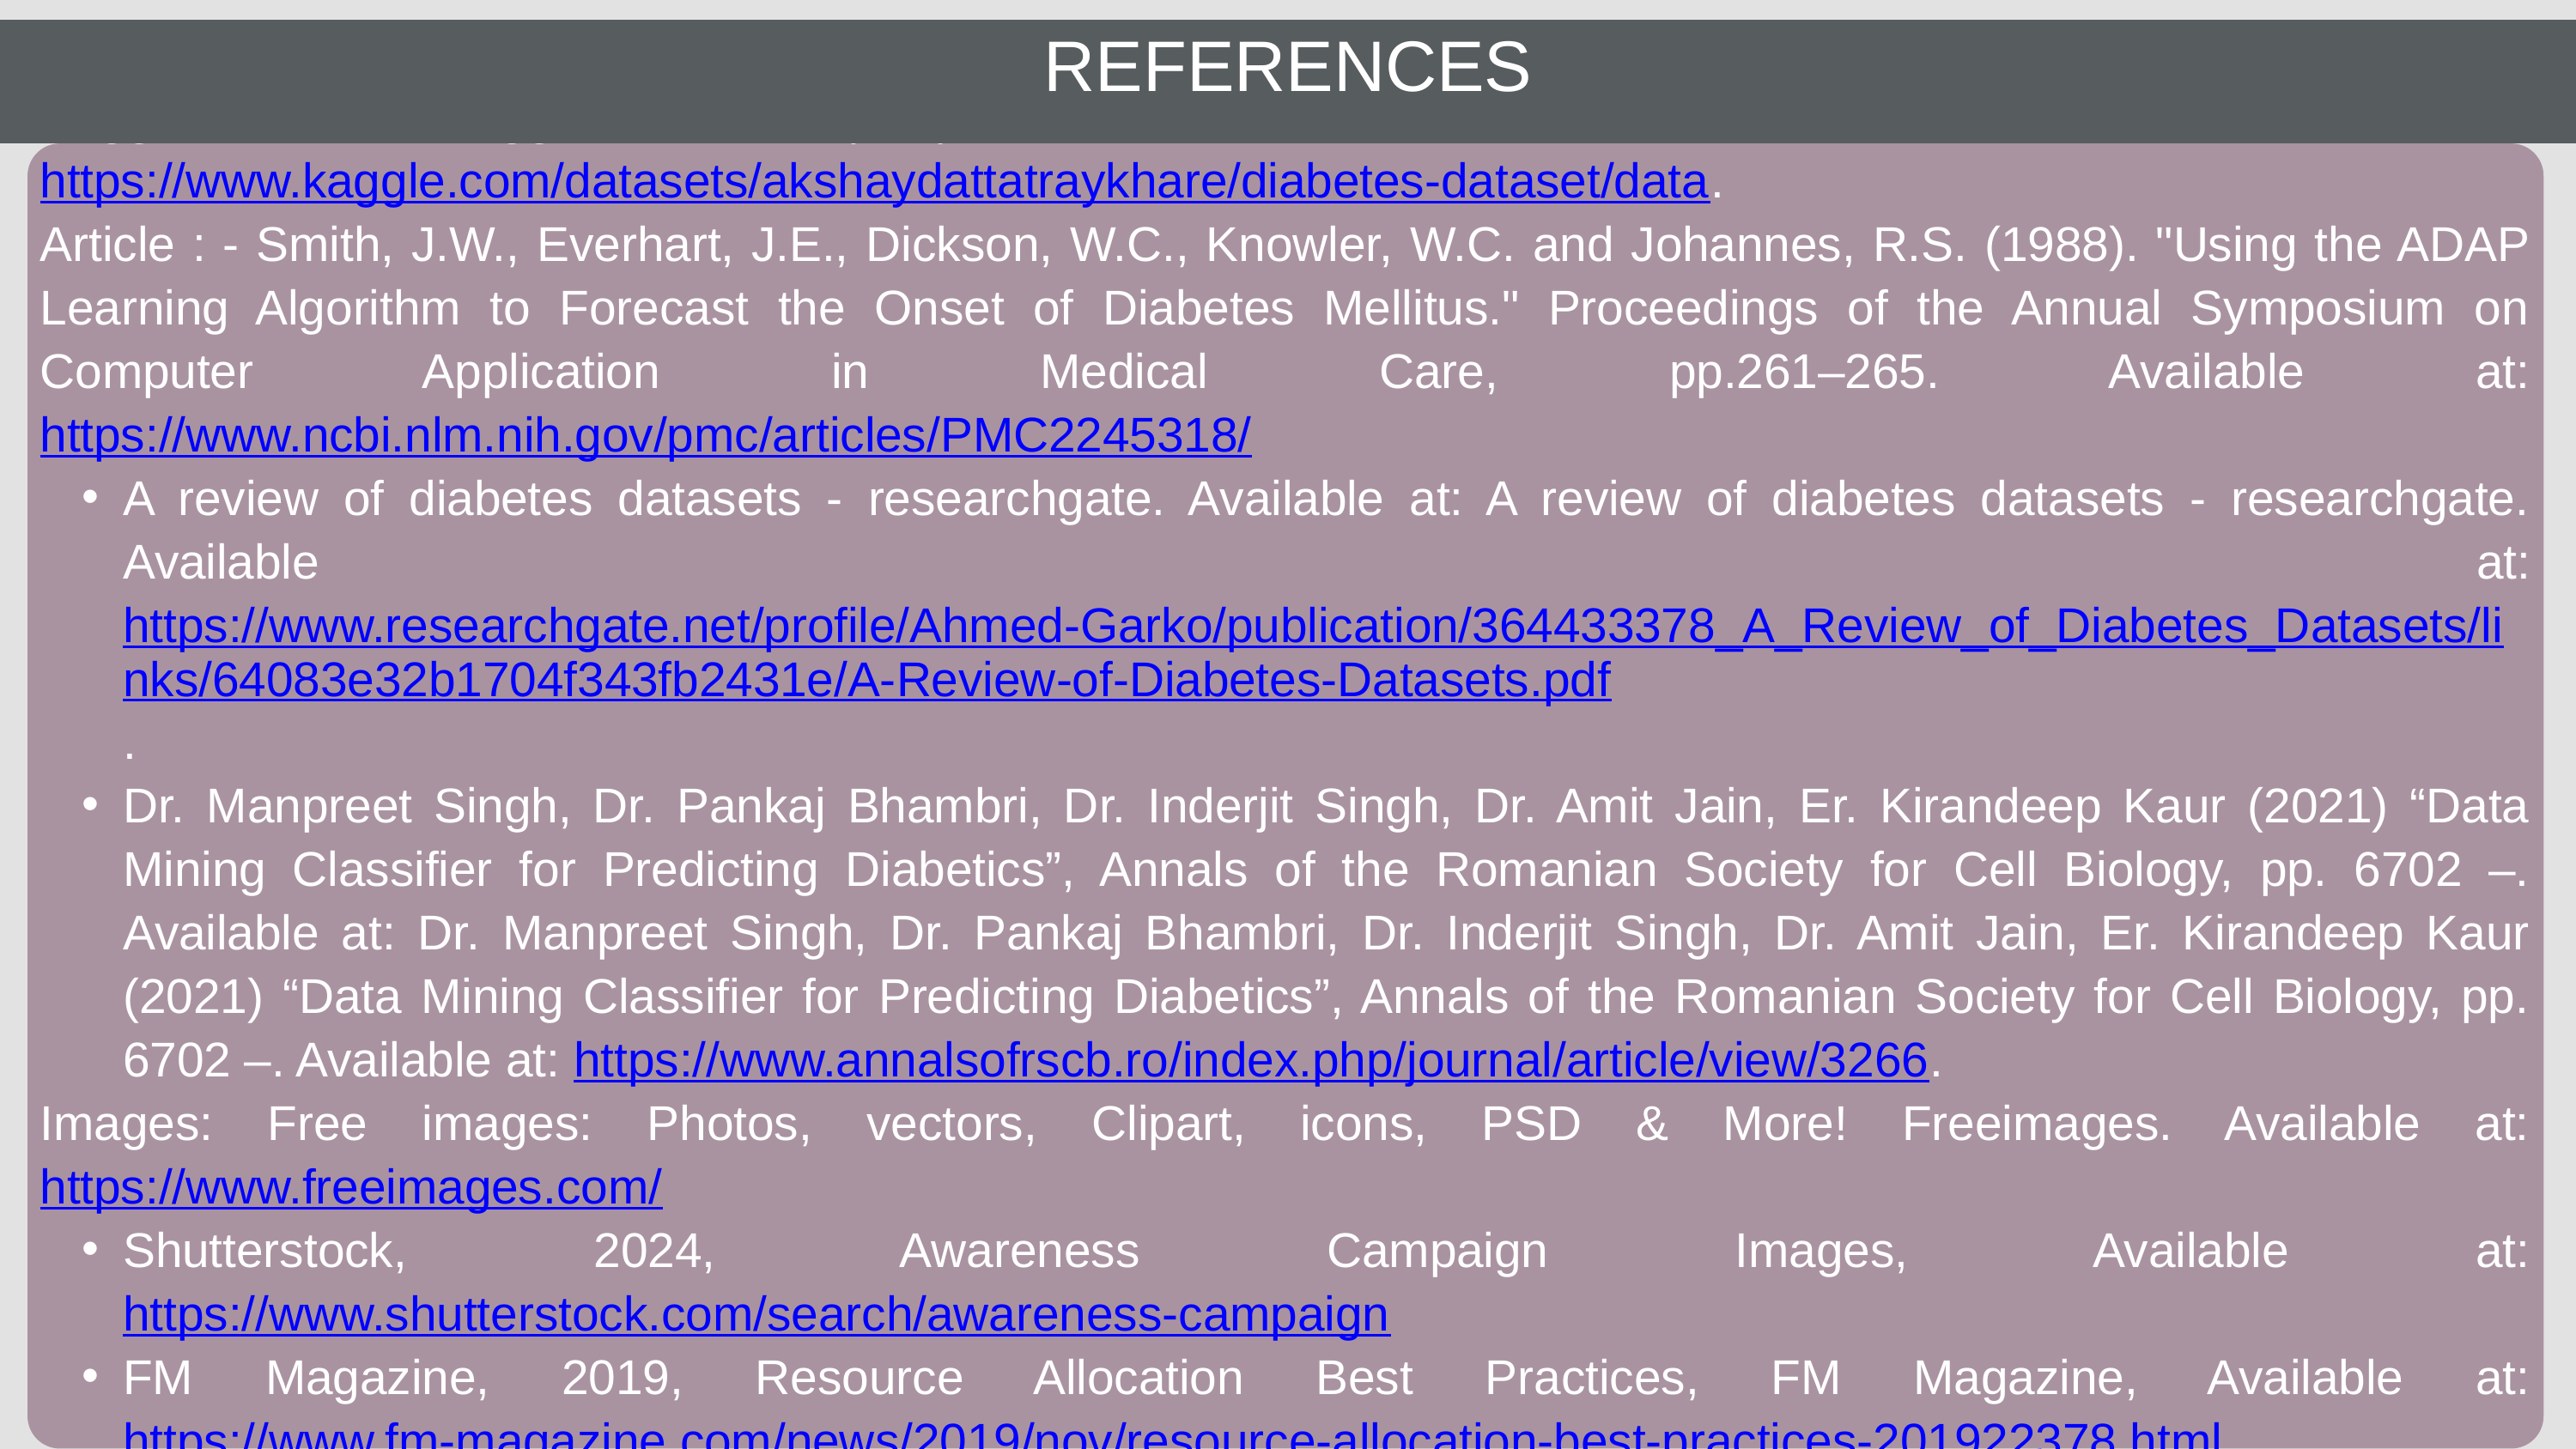

REFERENCES

Kaggle: Kaggle. (n.d.). Diabetes Dataset. Available at: https://www.kaggle.com/datasets/akshaydattatraykhare/diabetes-dataset/data.
Article : - Smith, J.W., Everhart, J.E., Dickson, W.C., Knowler, W.C. and Johannes, R.S. (1988). "Using the ADAP Learning Algorithm to Forecast the Onset of Diabetes Mellitus." Proceedings of the Annual Symposium on Computer Application in Medical Care, pp.261–265. Available at: https://www.ncbi.nlm.nih.gov/pmc/articles/PMC2245318/
A review of diabetes datasets - researchgate. Available at: A review of diabetes datasets - researchgate. Available at: https://www.researchgate.net/profile/Ahmed-Garko/publication/364433378_A_Review_of_Diabetes_Datasets/links/64083e32b1704f343fb2431e/A-Review-of-Diabetes-Datasets.pdf.
Dr. Manpreet Singh, Dr. Pankaj Bhambri, Dr. Inderjit Singh, Dr. Amit Jain, Er. Kirandeep Kaur (2021) “Data Mining Classifier for Predicting Diabetics”, Annals of the Romanian Society for Cell Biology, pp. 6702 –. Available at: Dr. Manpreet Singh, Dr. Pankaj Bhambri, Dr. Inderjit Singh, Dr. Amit Jain, Er. Kirandeep Kaur (2021) “Data Mining Classifier for Predicting Diabetics”, Annals of the Romanian Society for Cell Biology, pp. 6702 –. Available at: https://www.annalsofrscb.ro/index.php/journal/article/view/3266.
Images: Free images: Photos, vectors, Clipart, icons, PSD & More! Freeimages. Available at: https://www.freeimages.com/
Shutterstock, 2024, Awareness Campaign Images, Available at: https://www.shutterstock.com/search/awareness-campaign
FM Magazine, 2019, Resource Allocation Best Practices, FM Magazine, Available at: https://www.fm-magazine.com/news/2019/nov/resource-allocation-best-practices-201922378.html.
Unsplash (no date) Beautiful free images & pictures, Unsplash. Available at: https://unsplash.com/.